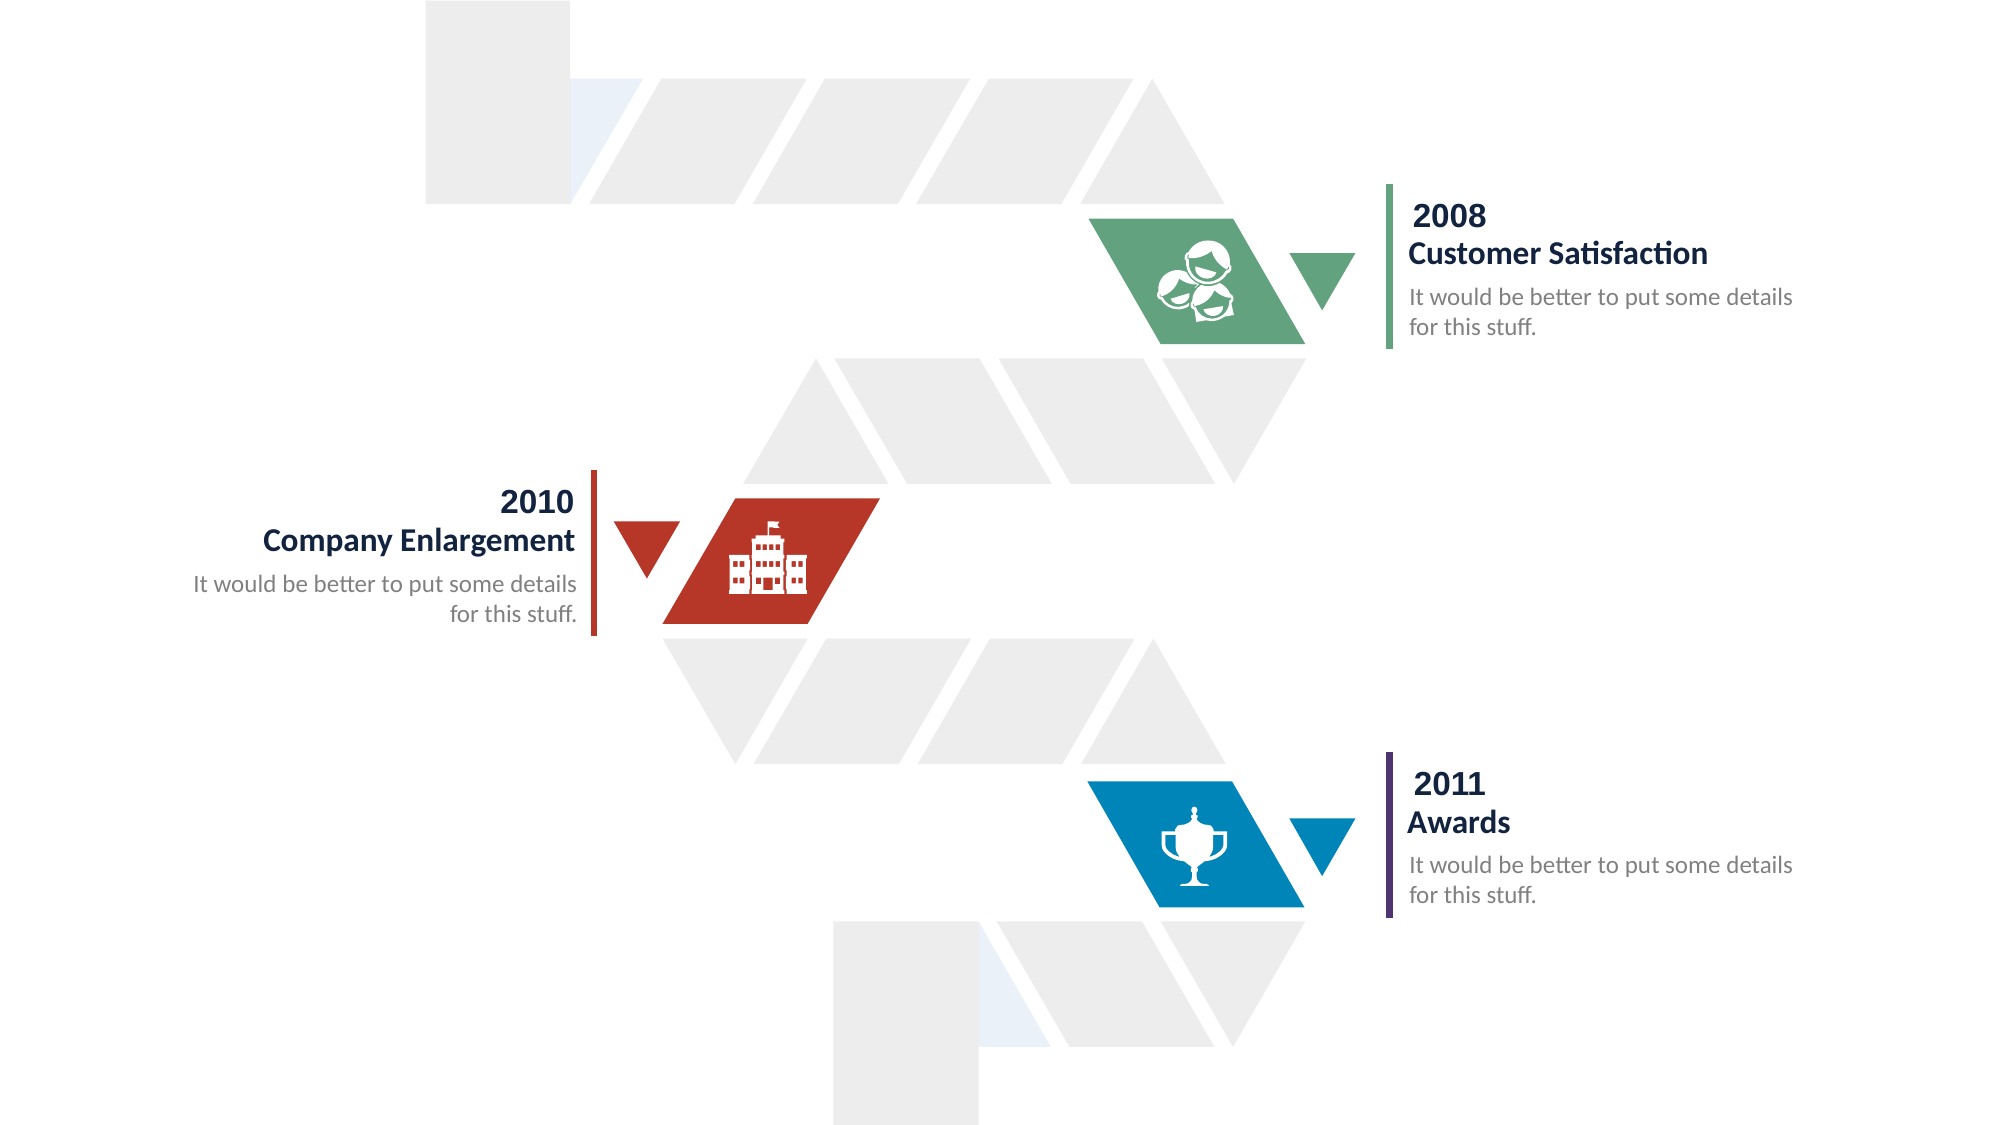

2008
Customer Satisfaction
It would be better to put some details for this stuff.

2010
Company Enlargement
It would be better to put some details for this stuff.

2011
Awards
It would be better to put some details for this stuff.